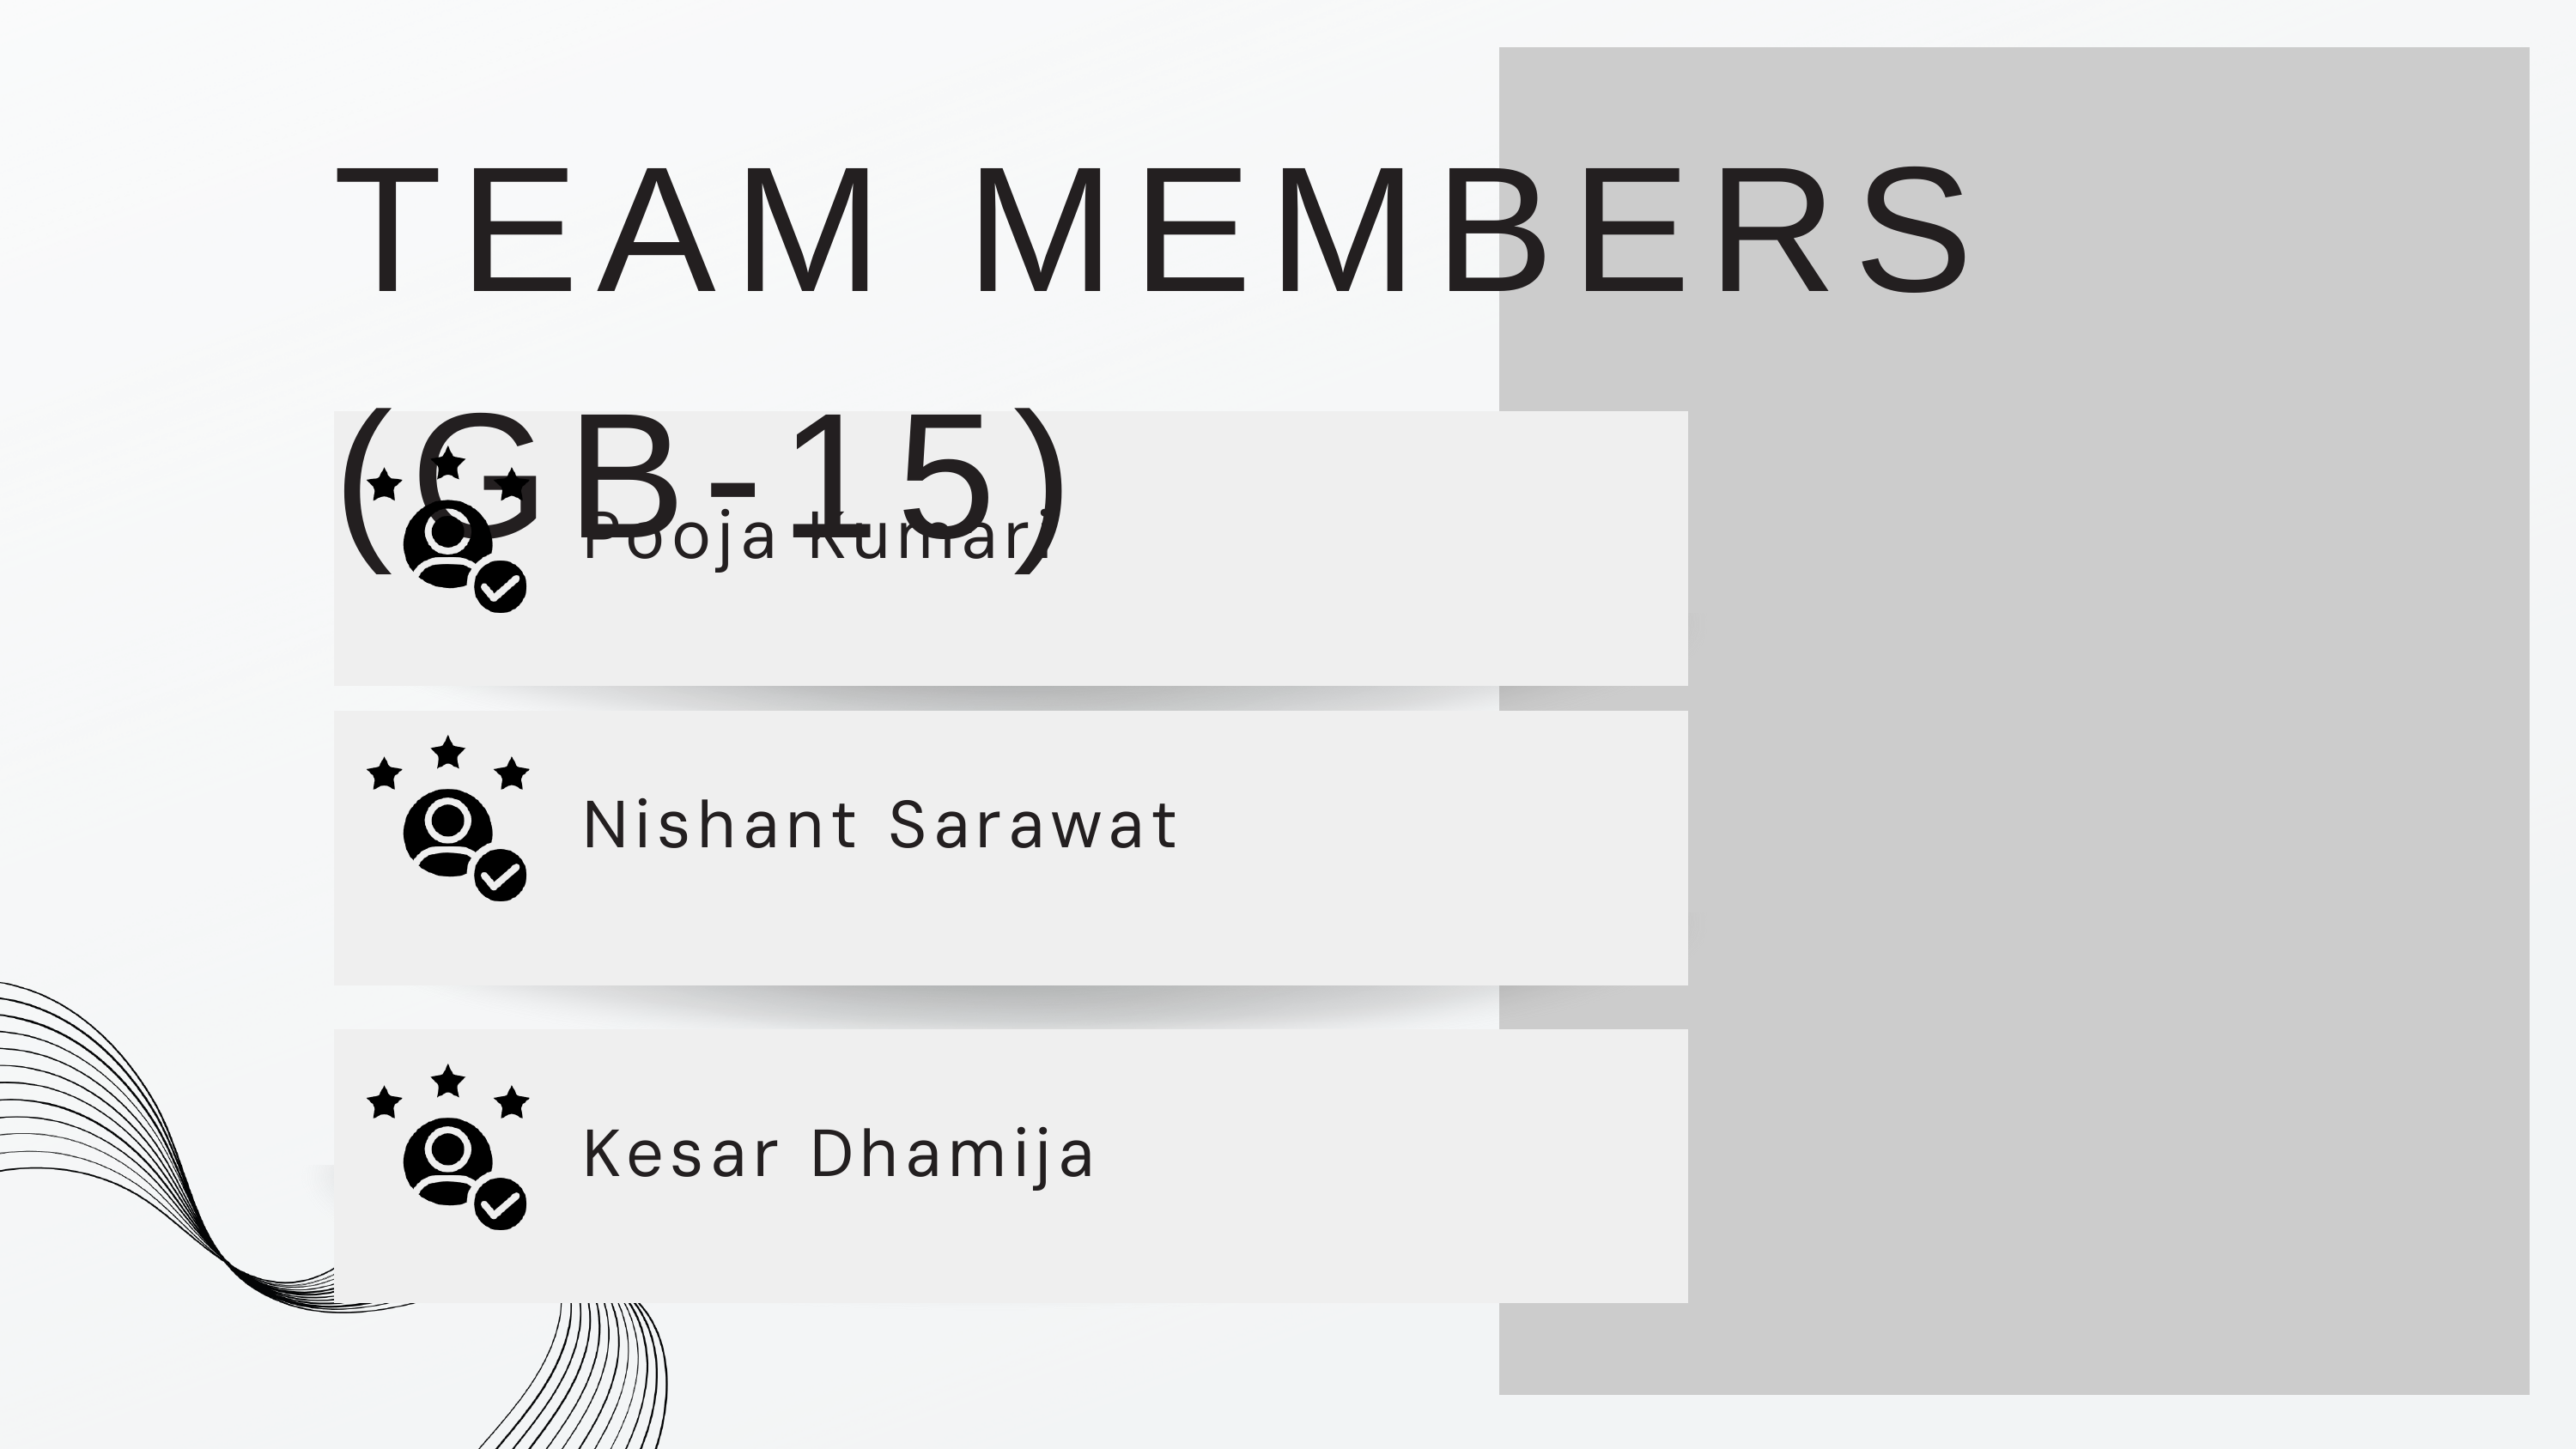

TEAM MEMBERS (GB-15)

Pooja Kumari

Nishant Sarawat

Kesar Dhamija